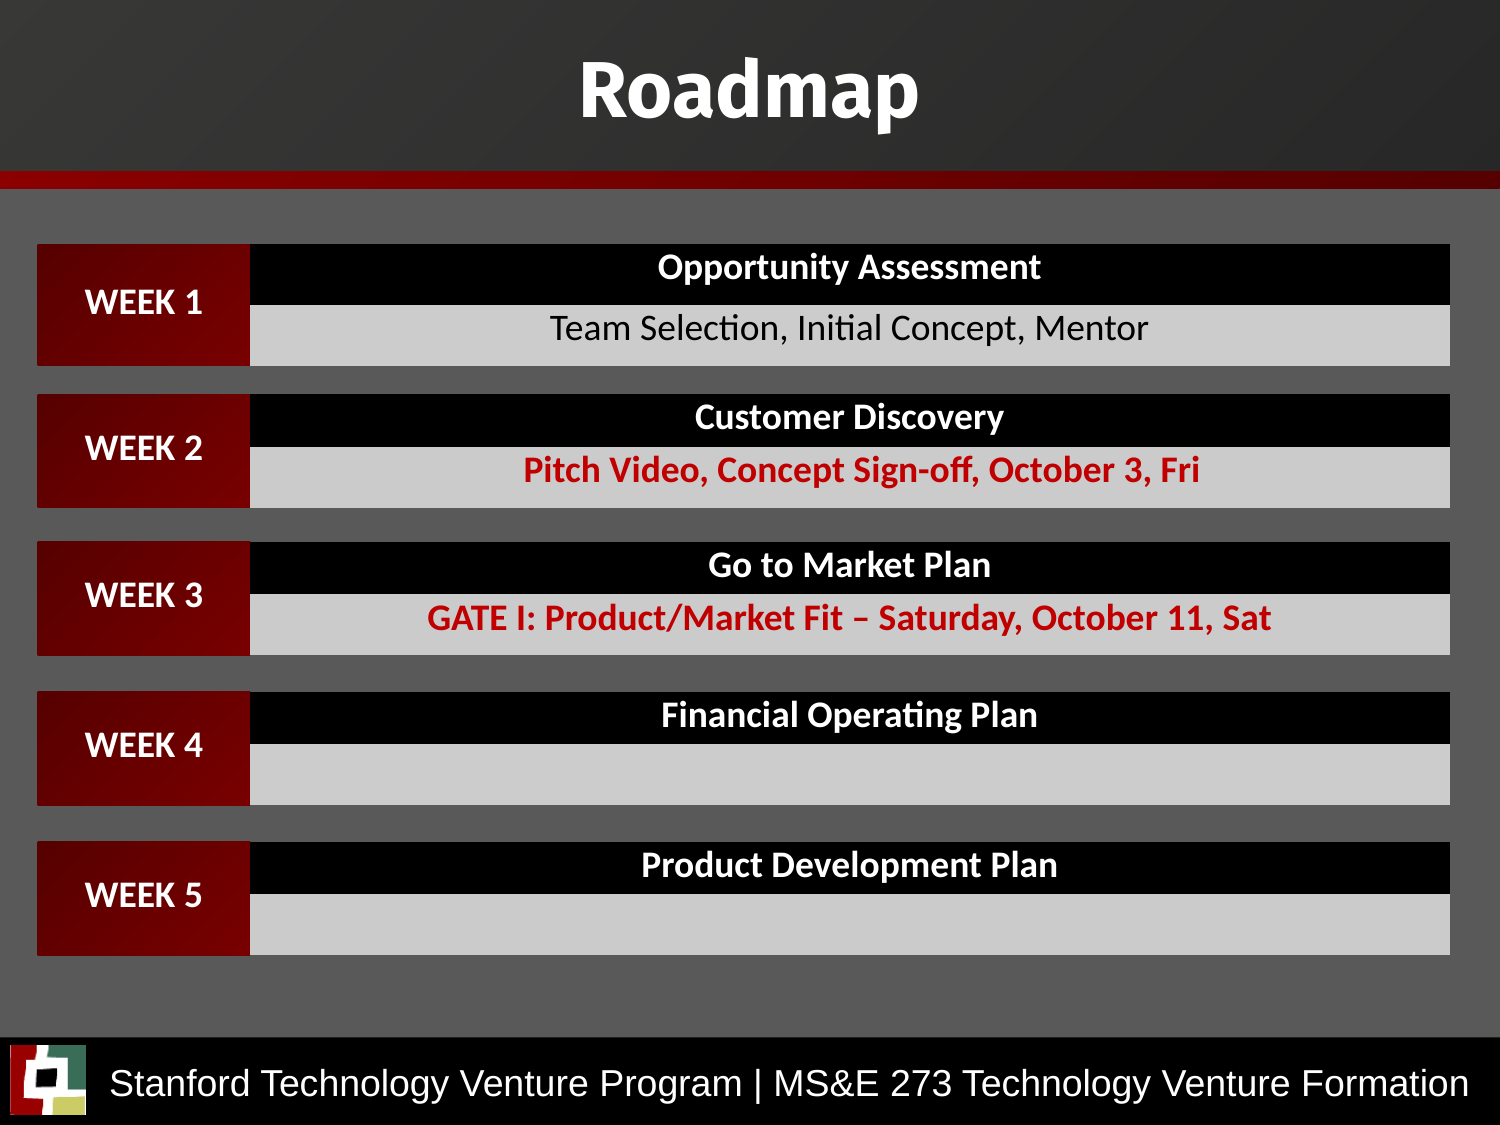

# Roadmap

| WEEK 1 | Opportunity Assessment |
| --- | --- |
|  | Team Selection, Initial Concept, Mentor |
| WEEK 2 | Customer Discovery |  |  |
| --- | --- | --- | --- |
|  |  | Pitch Video, Concept Sign-off, October 3, Fri |  |
| WEEK 3 | Go to Market Plan |
| --- | --- |
|  | GATE I: Product/Market Fit – Saturday, October 11, Sat |
| WEEK 4 | Financial Operating Plan |
| --- | --- |
|  |  |
| WEEK 5 | Product Development Plan |
| --- | --- |
|  |  |